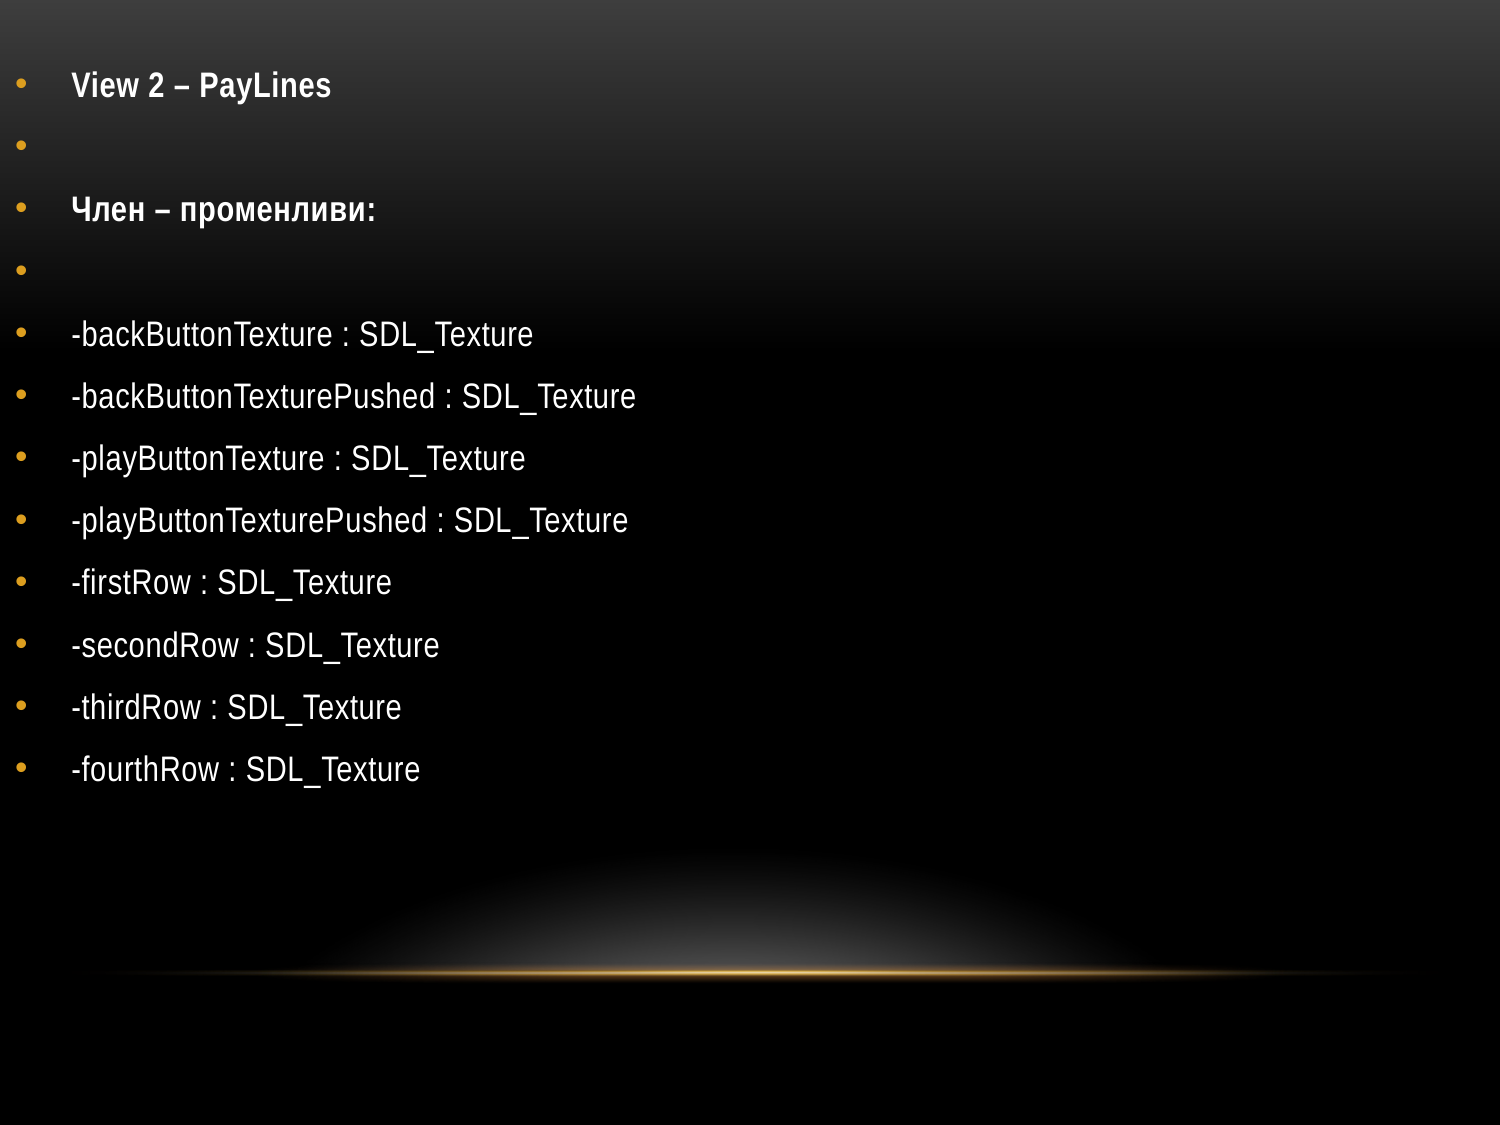

View 2 – PayLines

Член – променливи:

-backButtonTexture : SDL_Texture
-backButtonTexturePushed : SDL_Texture
-playButtonTexture : SDL_Texture
-playButtonTexturePushed : SDL_Texture
-firstRow : SDL_Texture
-secondRow : SDL_Texture
-thirdRow : SDL_Texture
-fourthRow : SDL_Texture